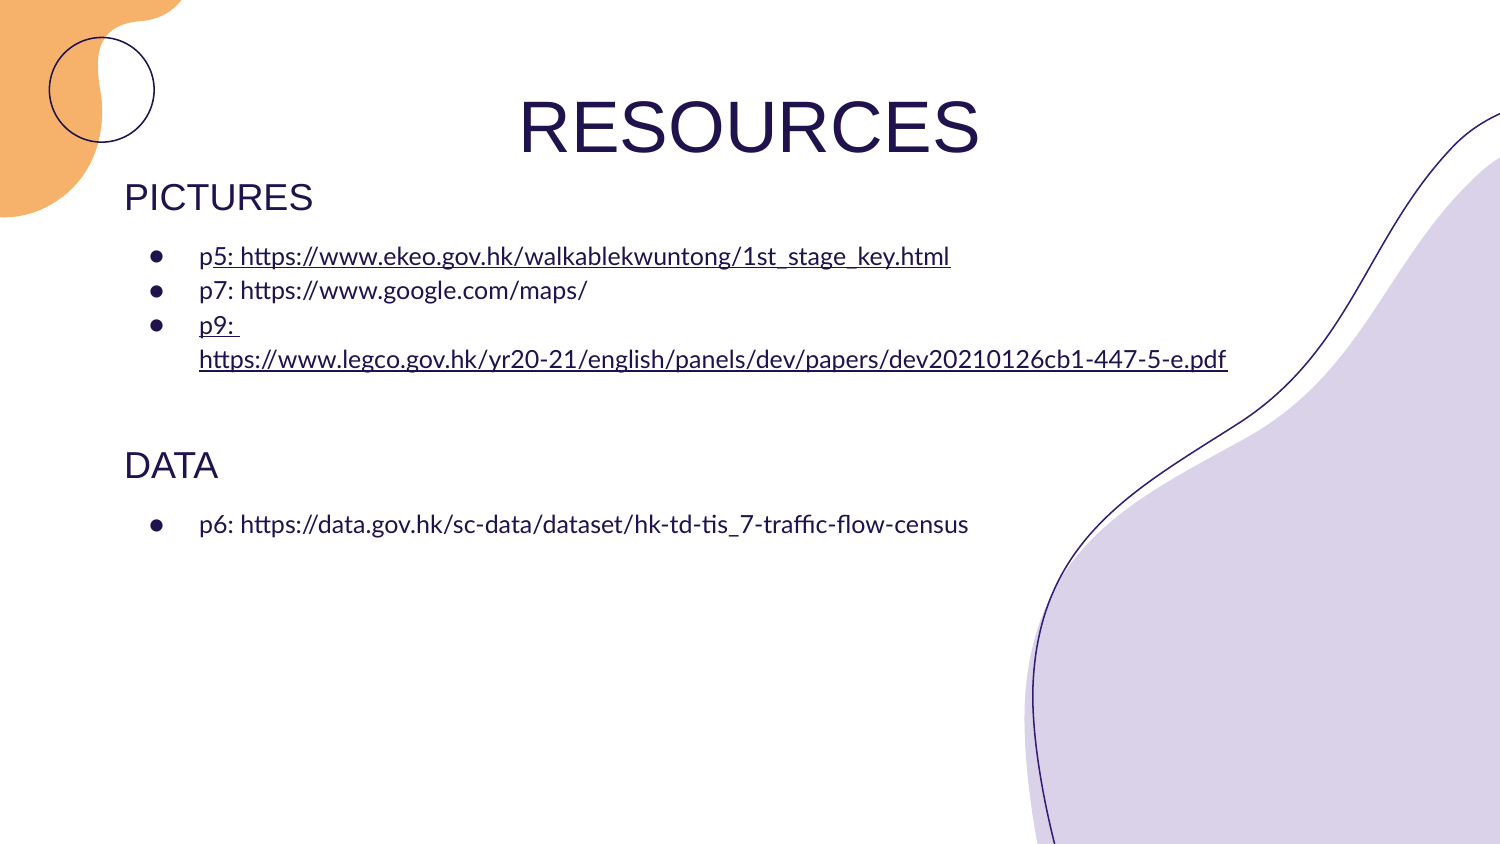

# RESOURCES
PICTURES
p5: https://www.ekeo.gov.hk/walkablekwuntong/1st_stage_key.html
p7: https://www.google.com/maps/
p9: https://www.legco.gov.hk/yr20-21/english/panels/dev/papers/dev20210126cb1-447-5-e.pdf
DATA
p6: https://data.gov.hk/sc-data/dataset/hk-td-tis_7-traffic-flow-census